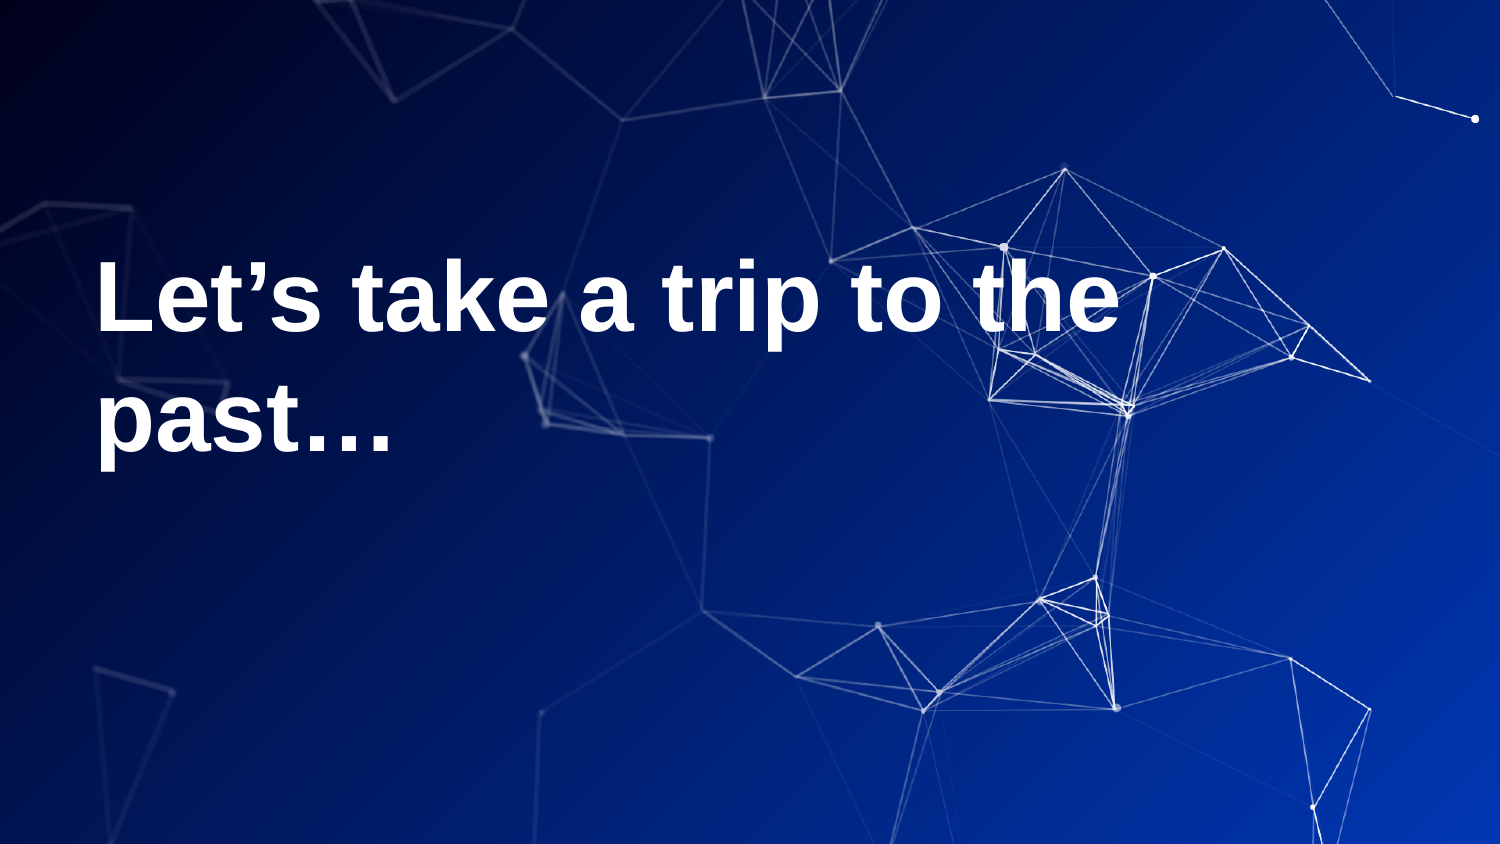

# Let’s take a trip to the past…